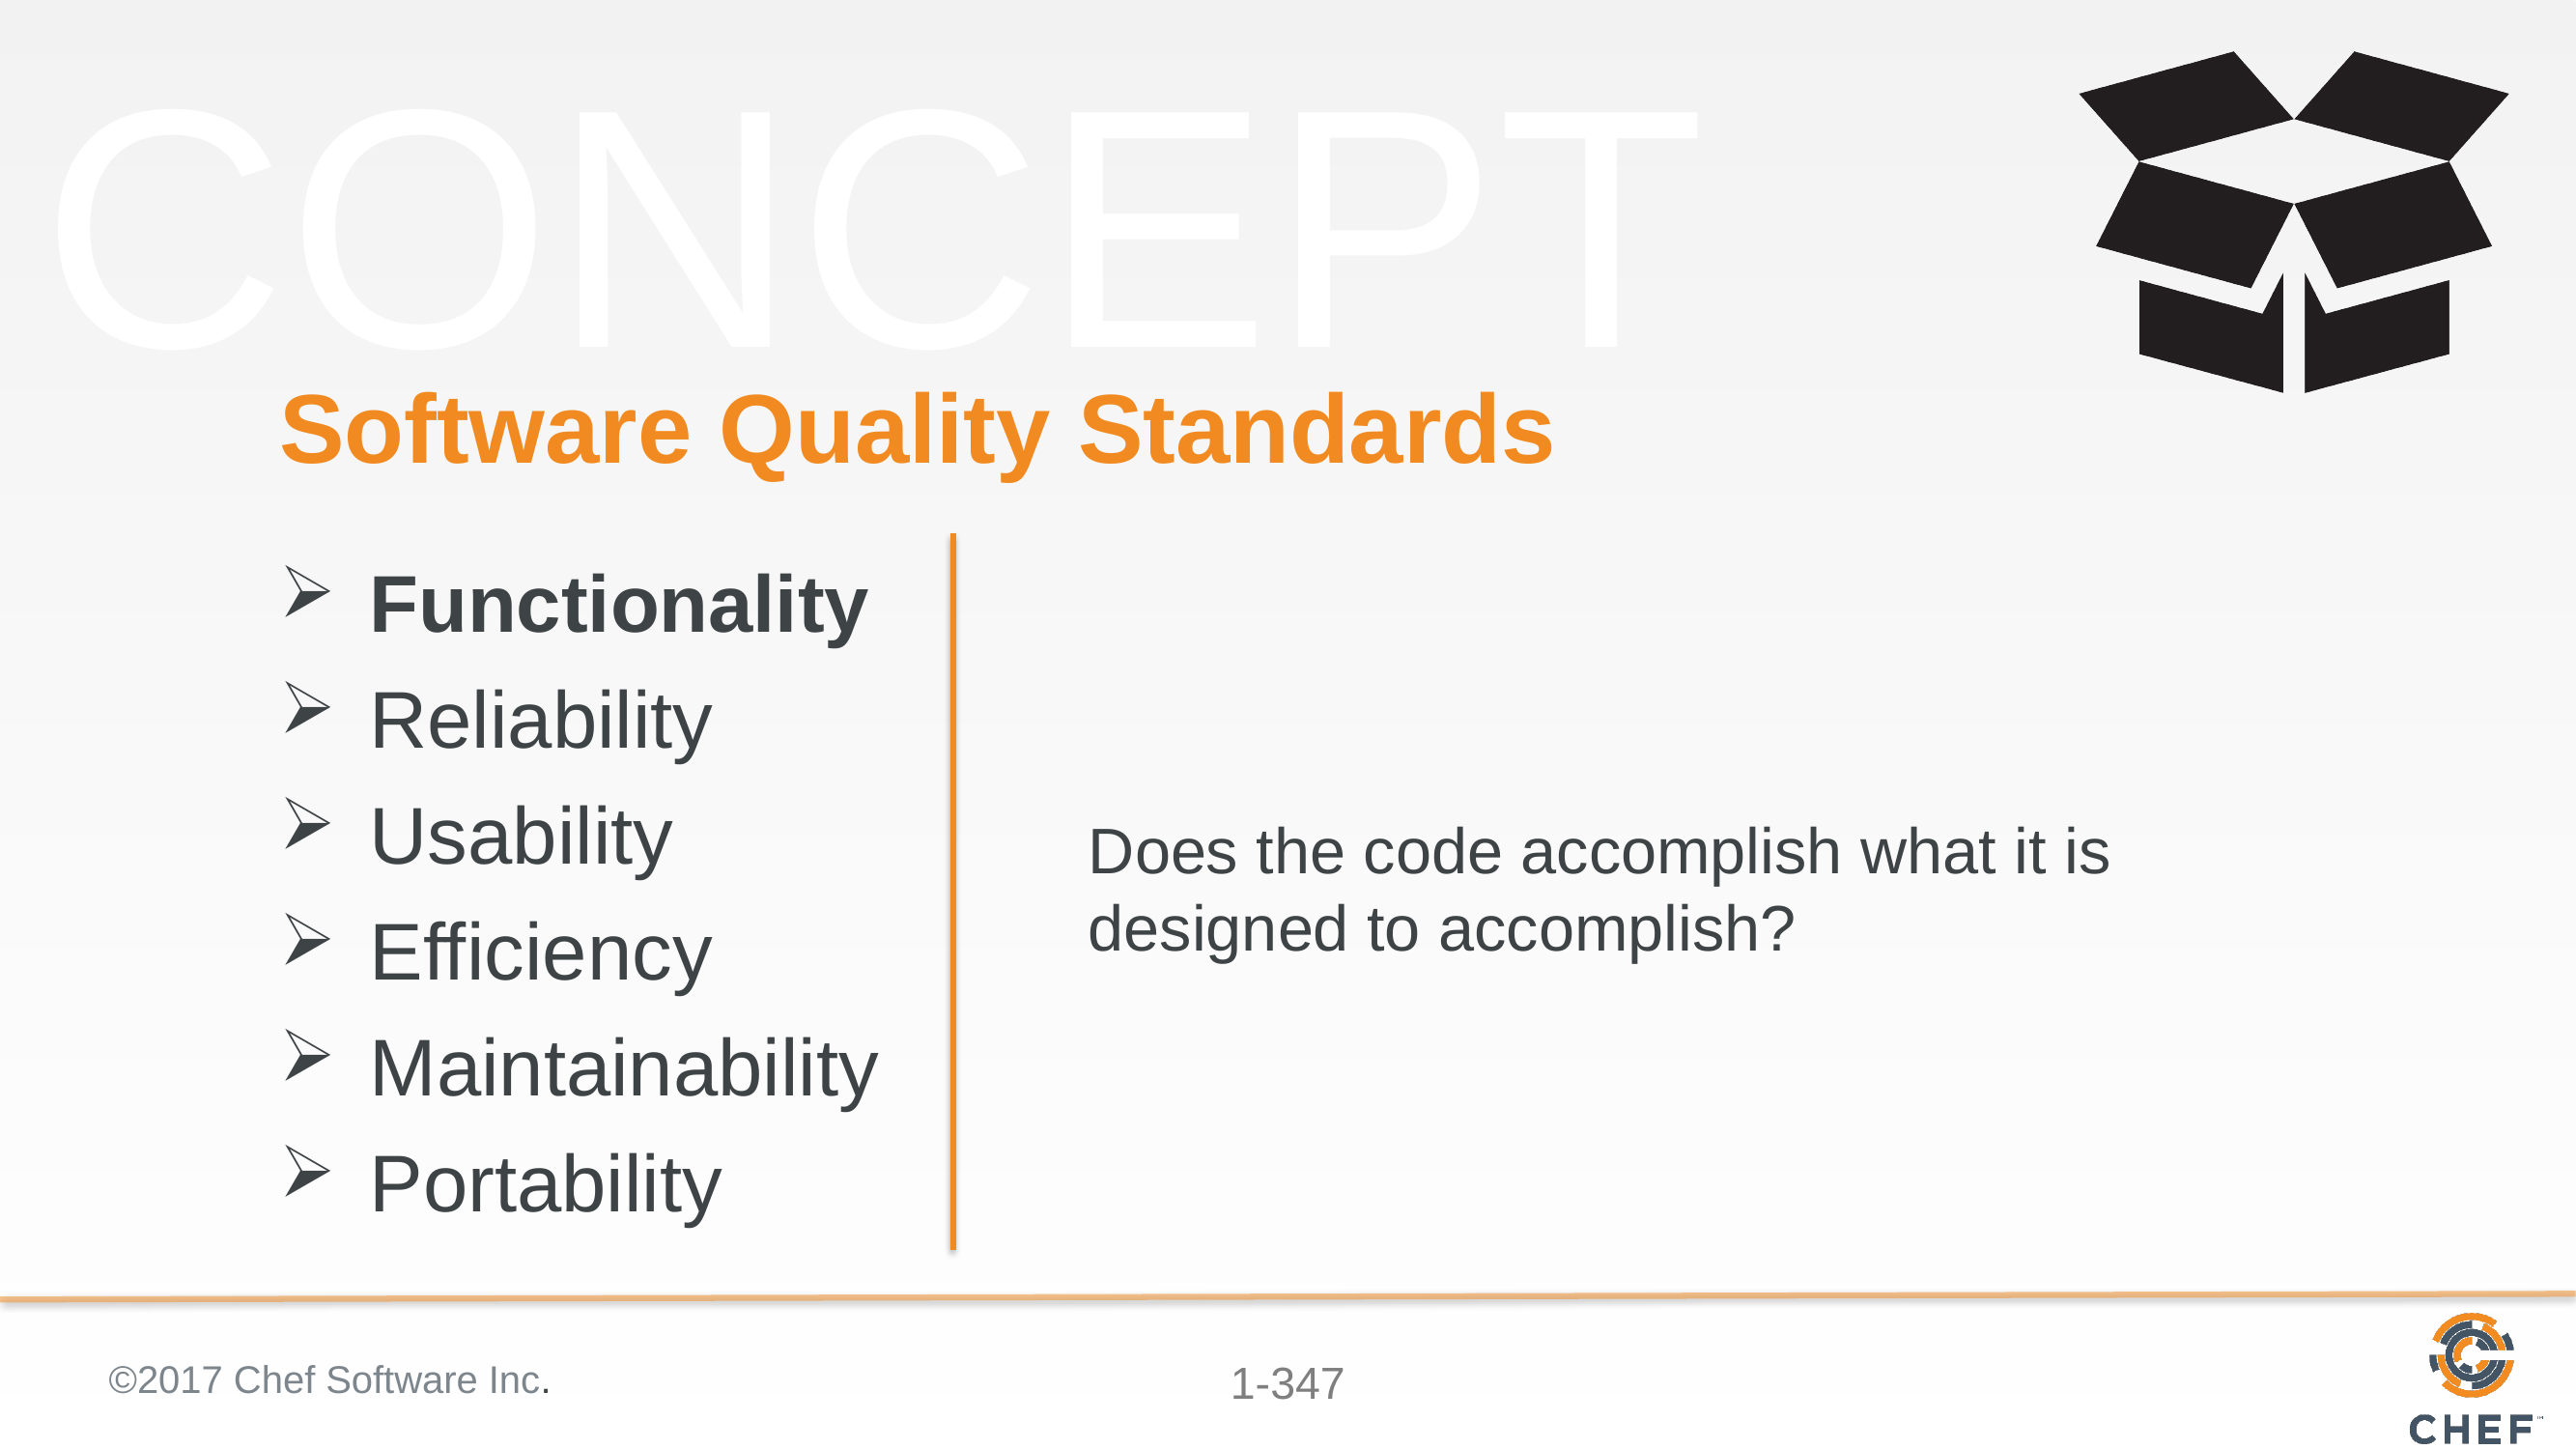

# Software Quality Standards
Does the code accomplish what it is designed to accomplish?
Functionality
Reliability
Usability
Efficiency
Maintainability
Portability